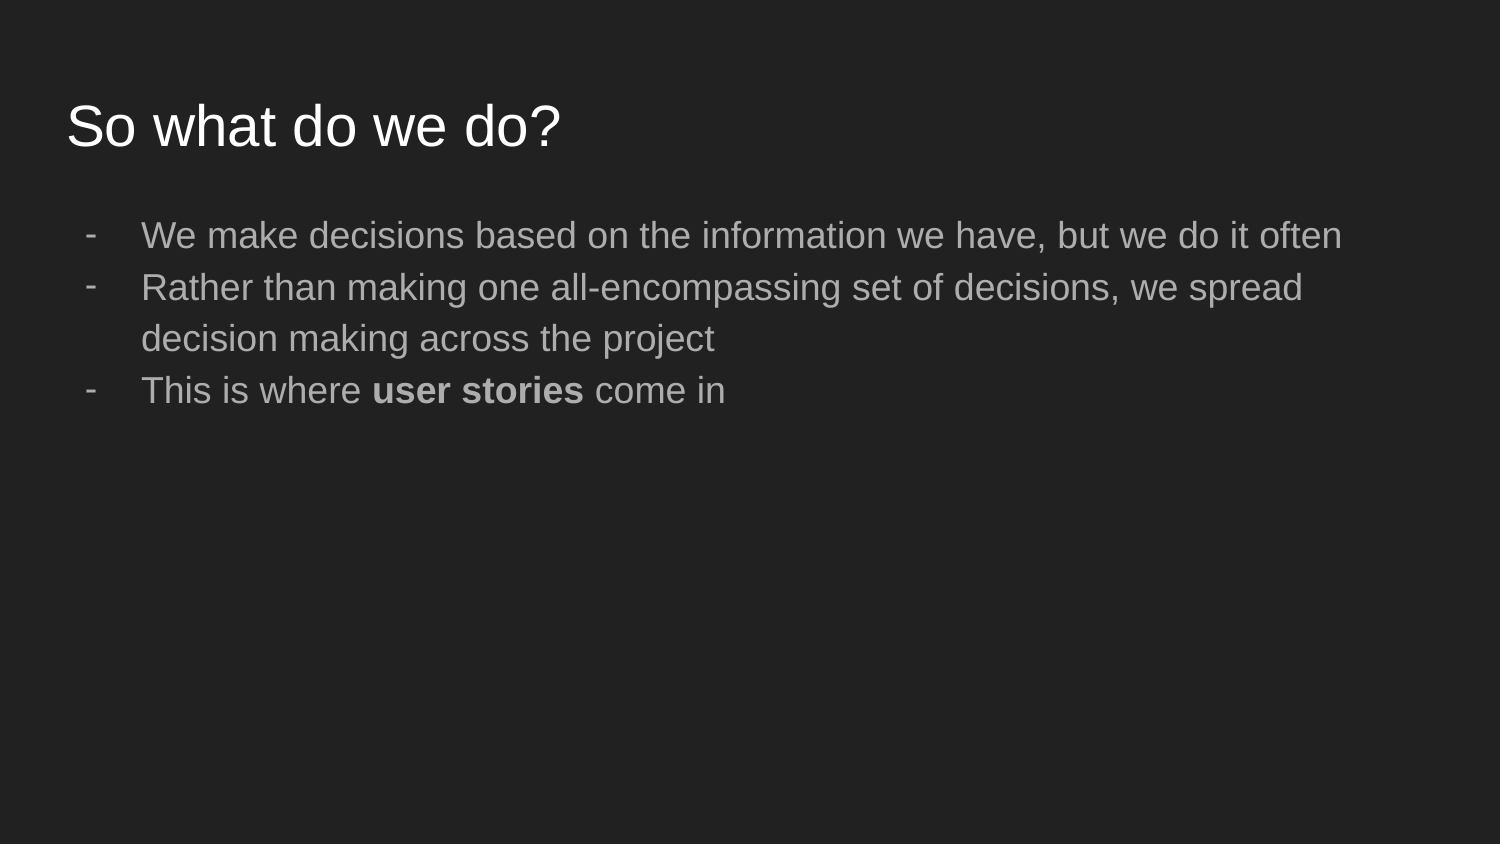

# So what do we do?
We make decisions based on the information we have, but we do it often
Rather than making one all-encompassing set of decisions, we spread decision making across the project
This is where user stories come in